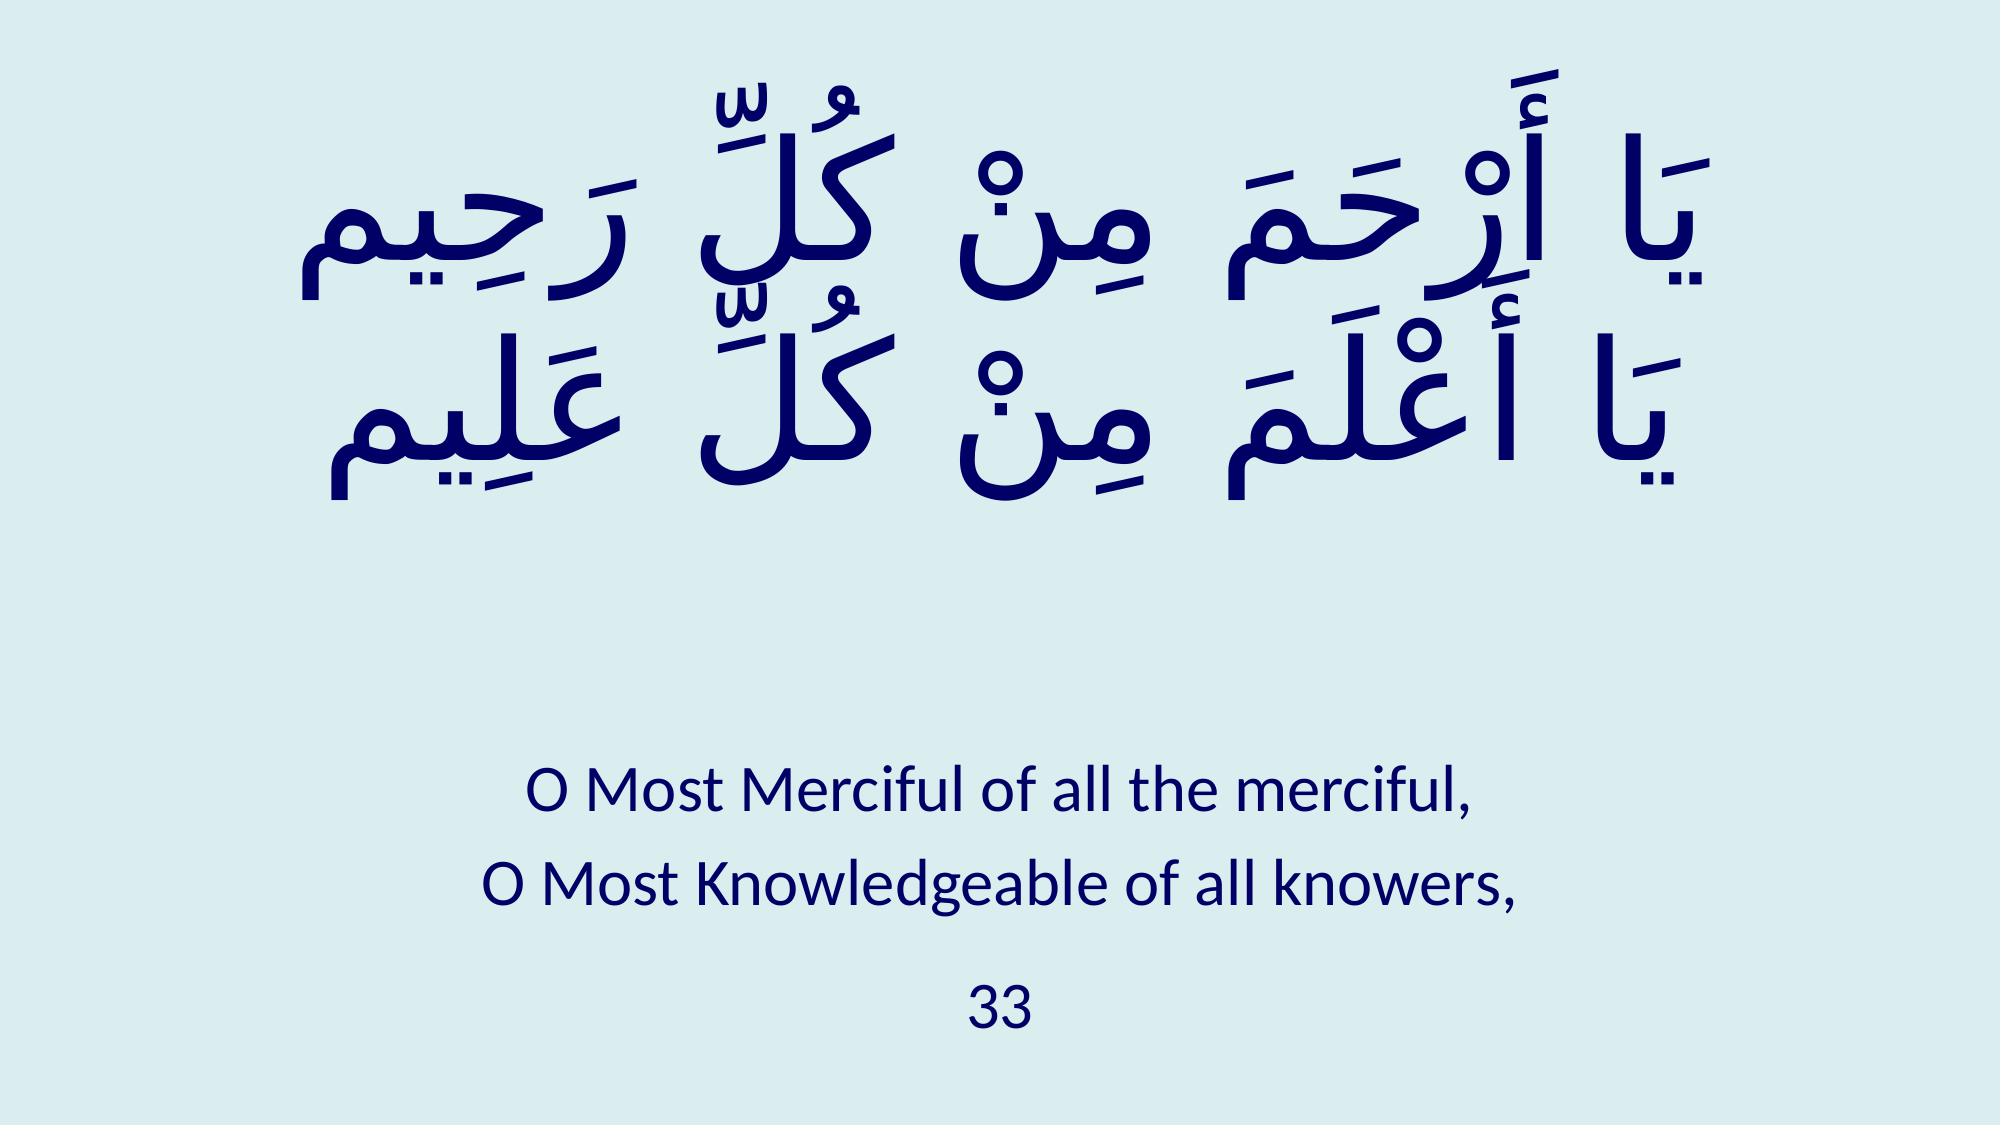

# يَا أَرْحَمَ مِنْ كُلِّ رَحِيم يَا أَعْلَمَ مِنْ كُلِّ عَلِيم
O Most Merciful of all the merciful,
O Most Knowledgeable of all knowers,
33